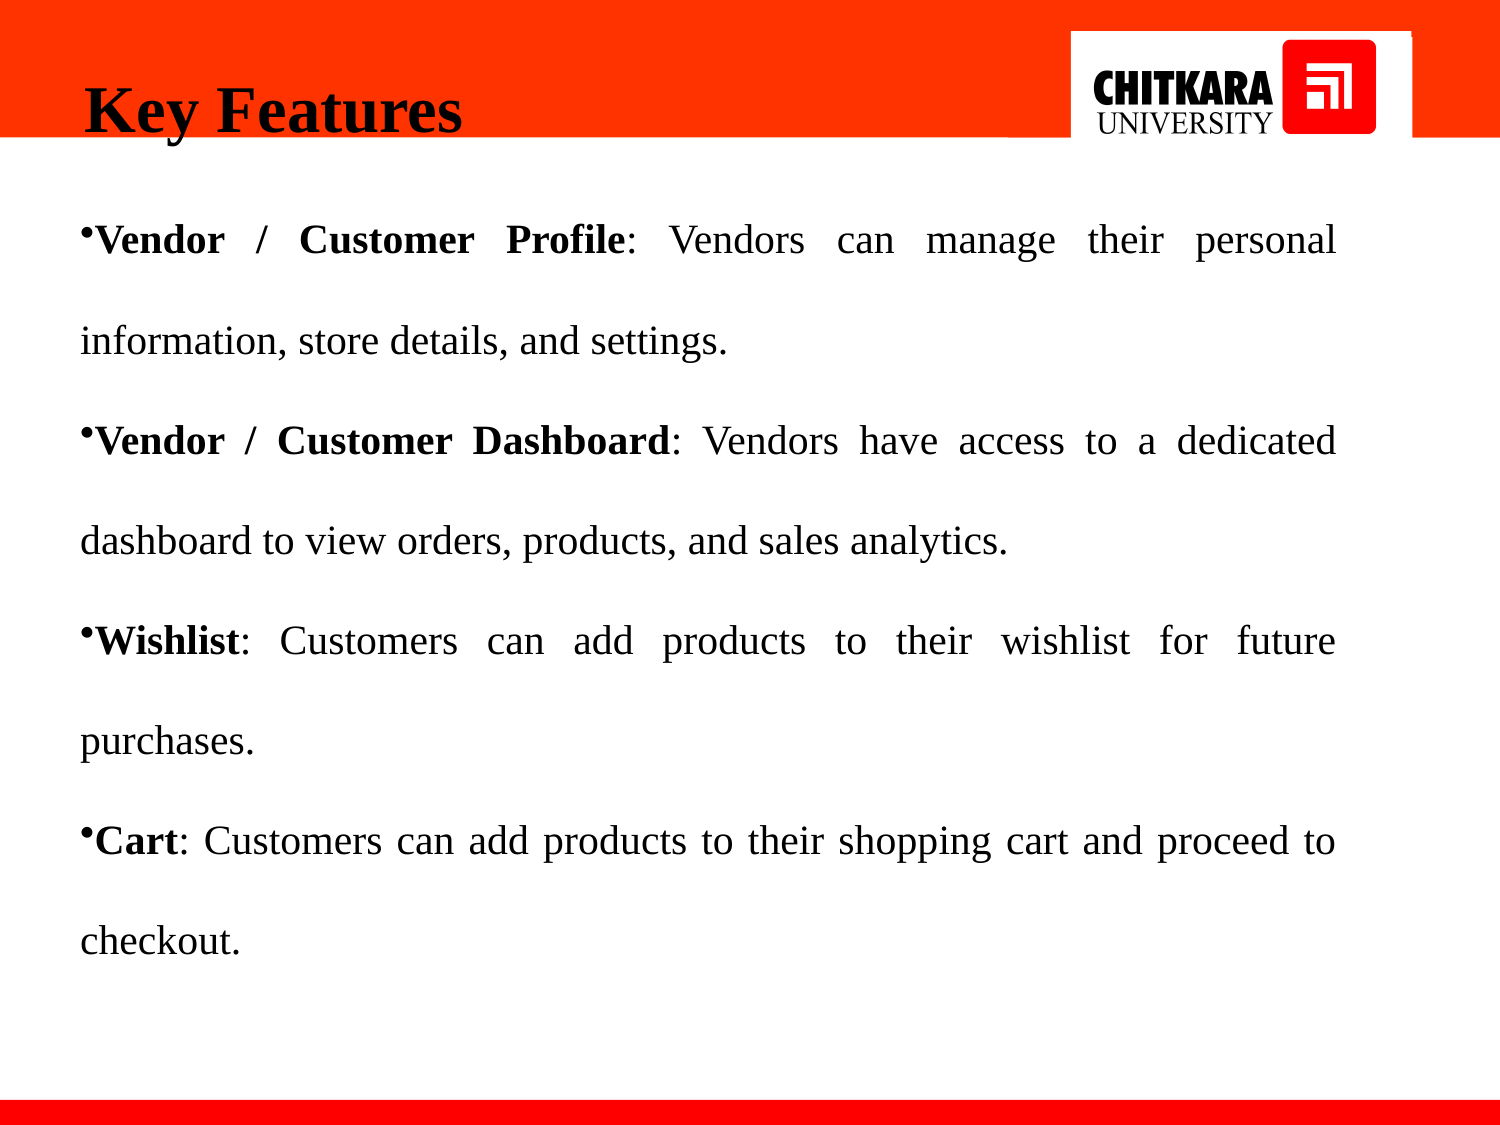

Key Features
Vendor / Customer Profile: Vendors can manage their personal information, store details, and settings.
Vendor / Customer Dashboard: Vendors have access to a dedicated dashboard to view orders, products, and sales analytics.
Wishlist: Customers can add products to their wishlist for future purchases.
Cart: Customers can add products to their shopping cart and proceed to checkout.